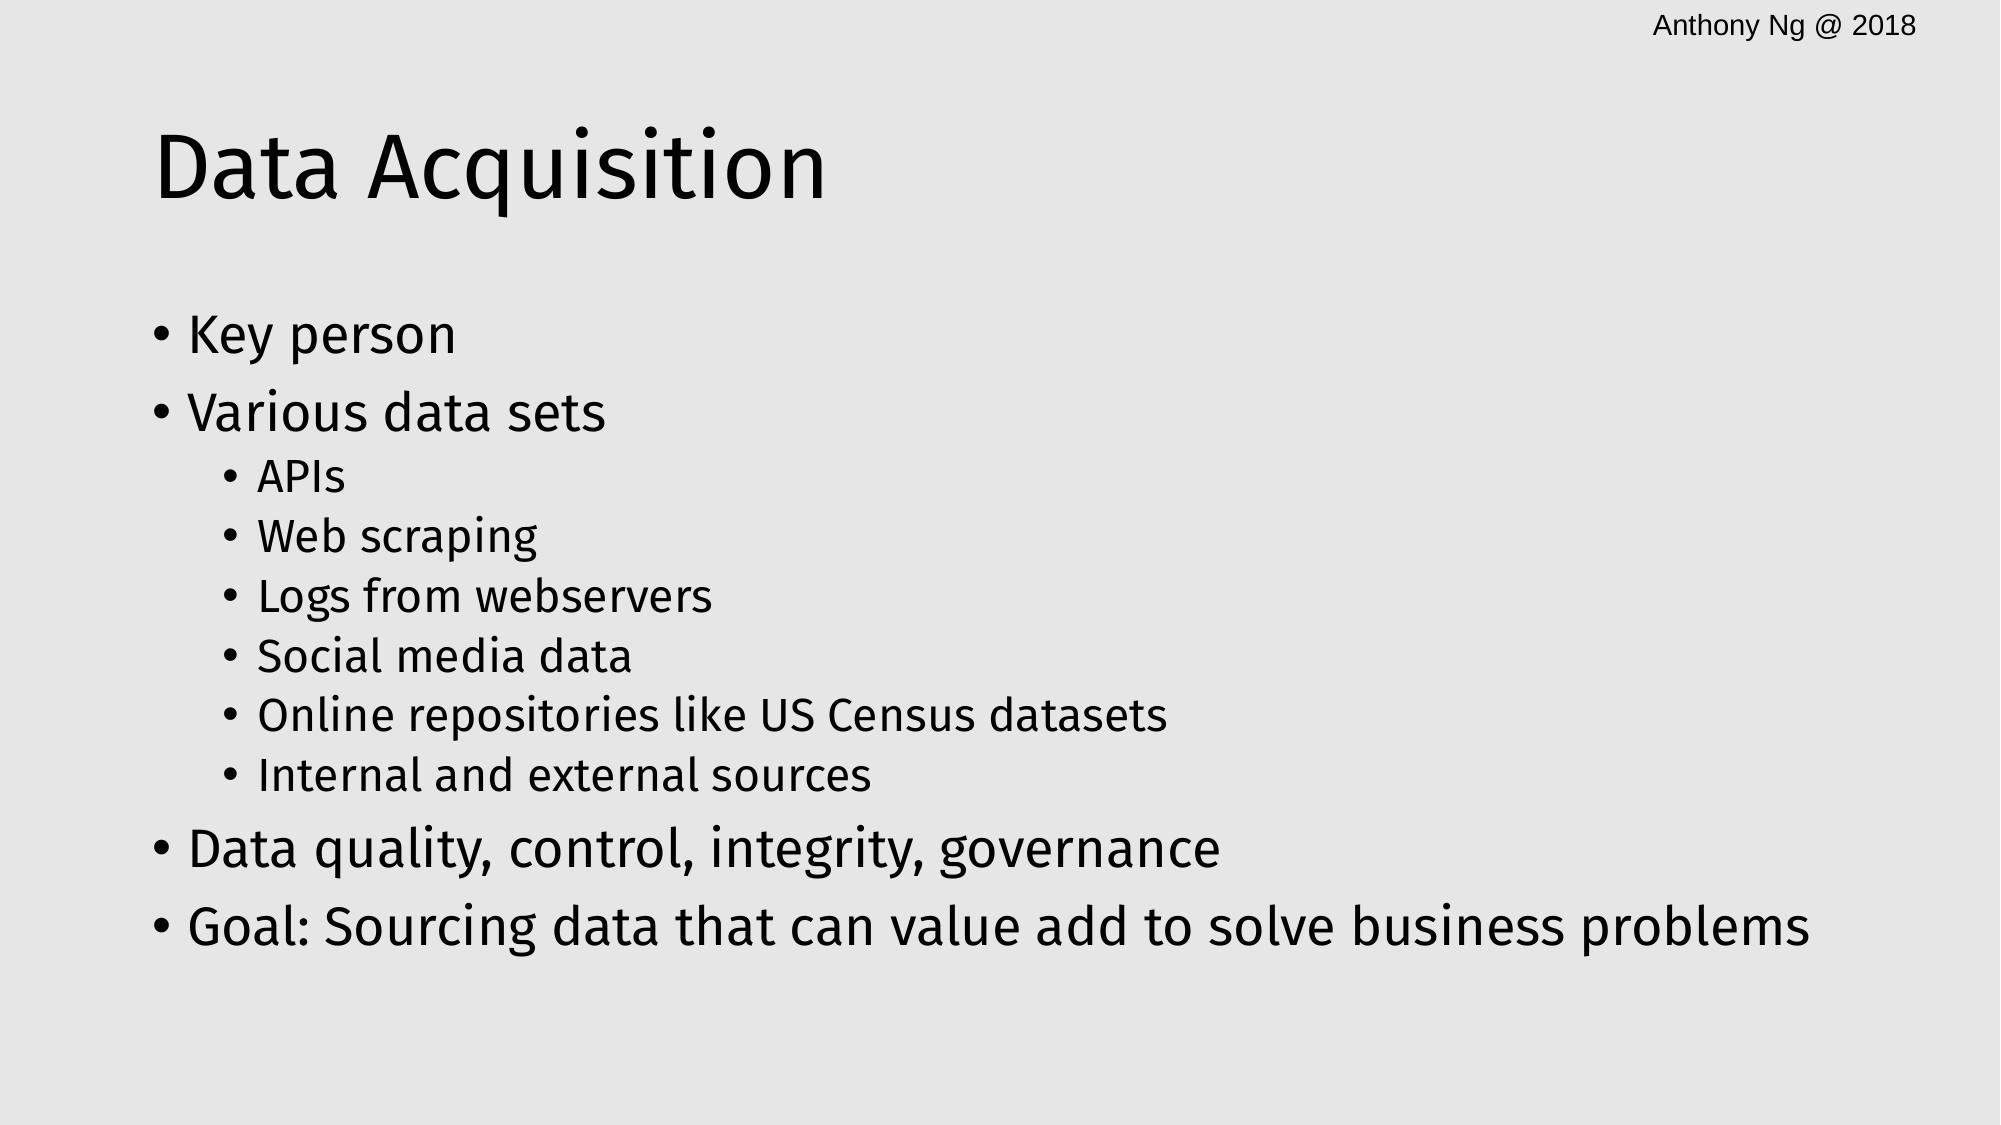

# Data Acquisition
Key person
Various data sets
APIs
Web scraping
Logs from webservers
Social media data
Online repositories like US Census datasets
Internal and external sources
Data quality, control, integrity, governance
Goal: Sourcing data that can value add to solve business problems